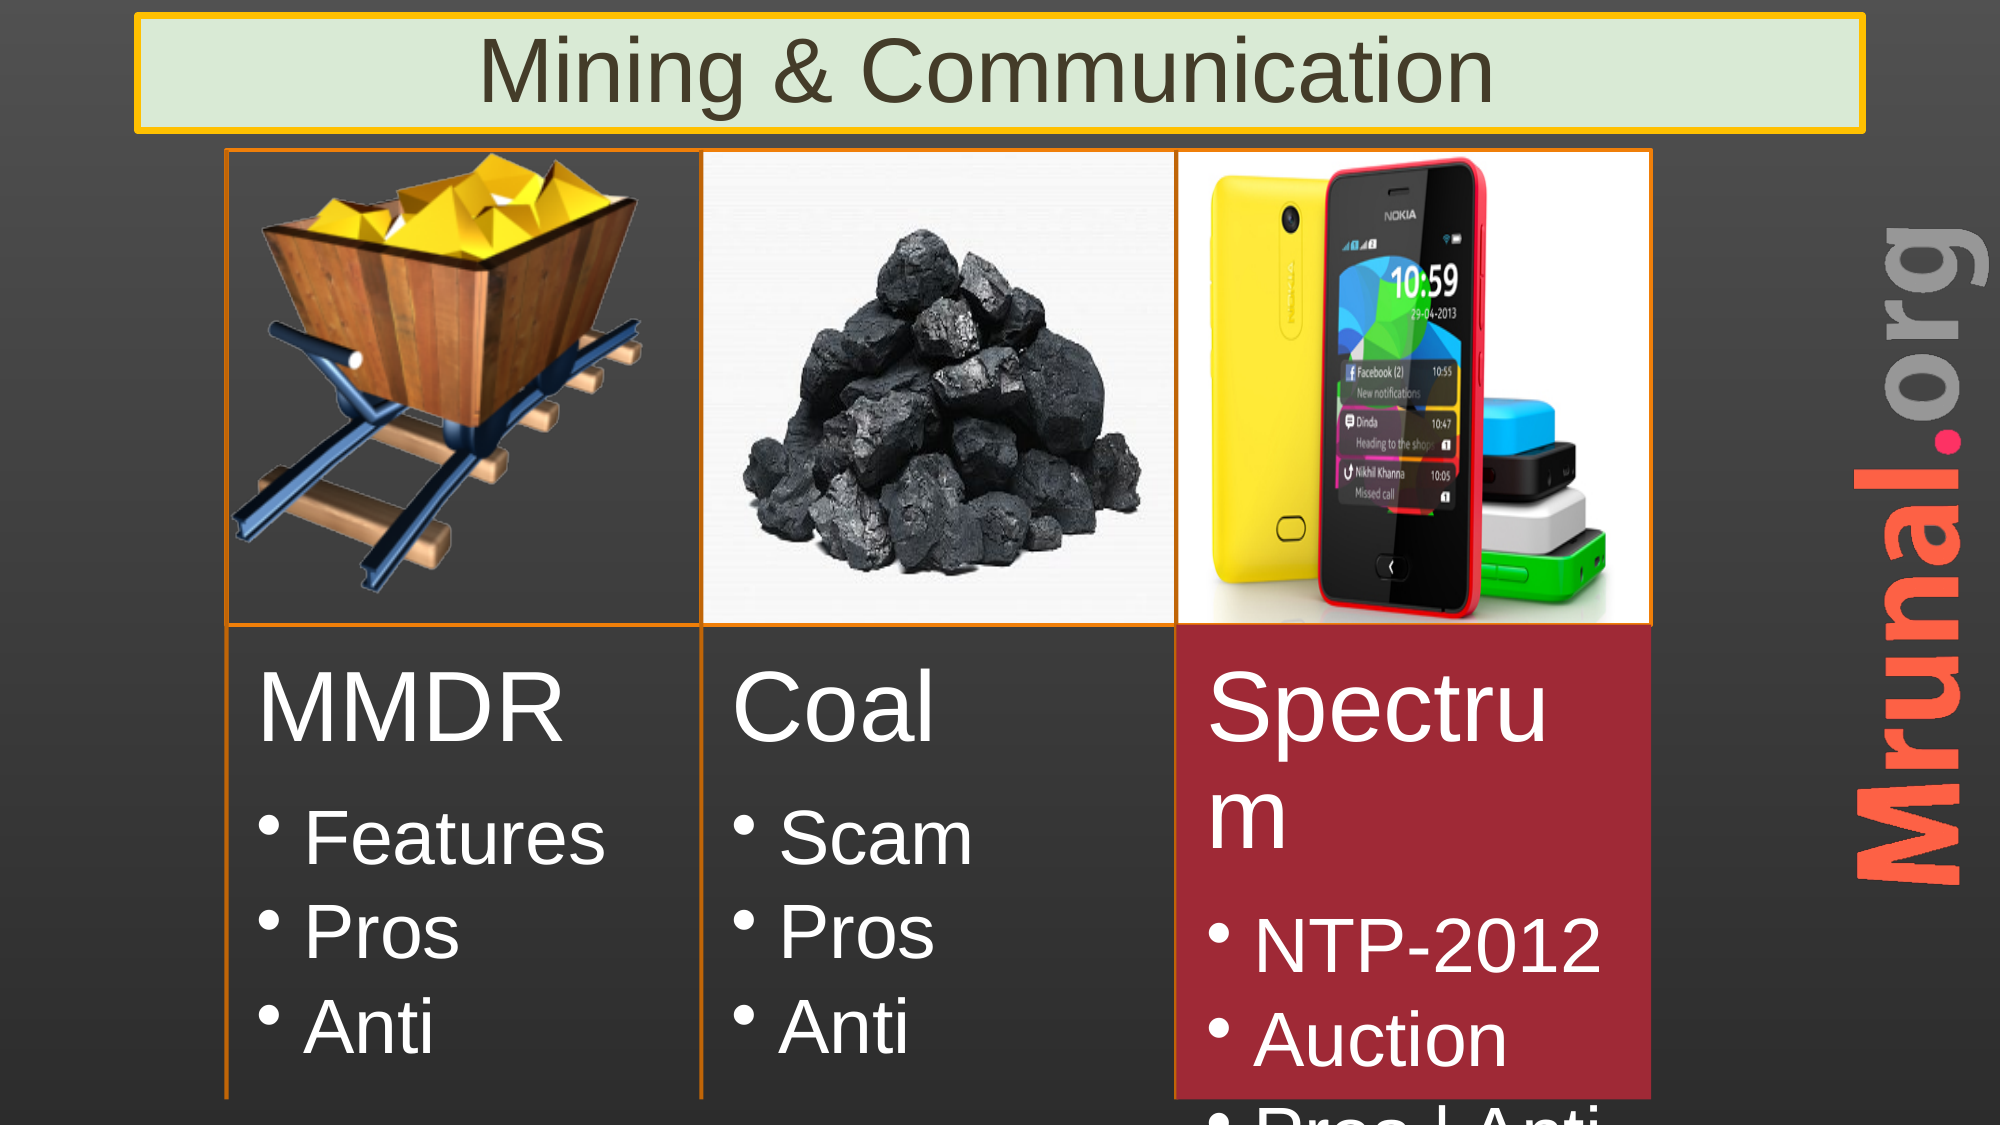

# Mining & Communication
MMDR
Features
Pros
Anti
Coal
Scam
Pros
Anti
Spectrum
NTP-2012
Auction
Pros | Anti